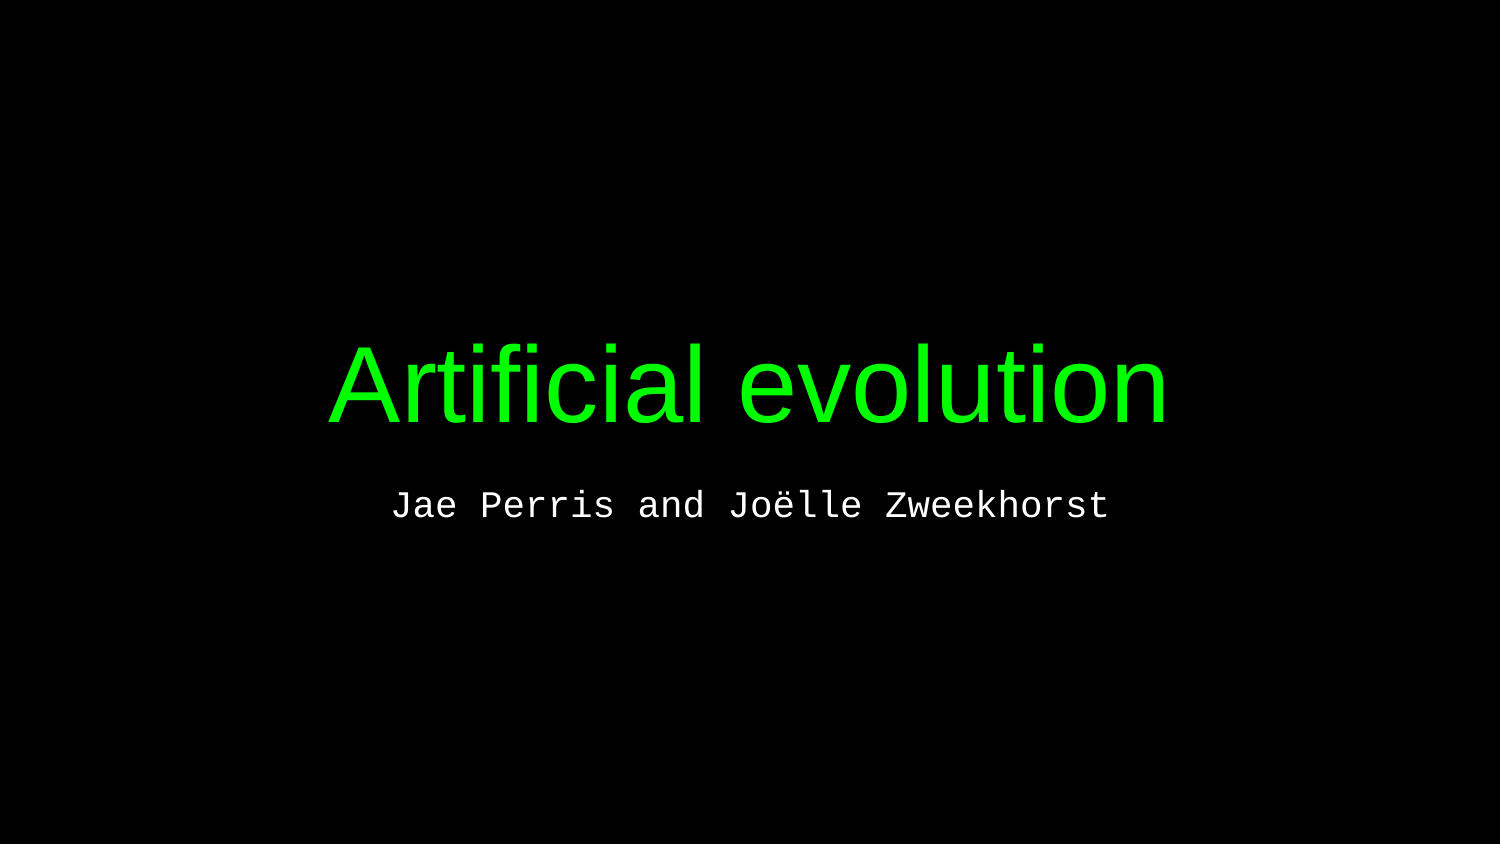

# Artificial evolution
Jae Perris and Joëlle Zweekhorst